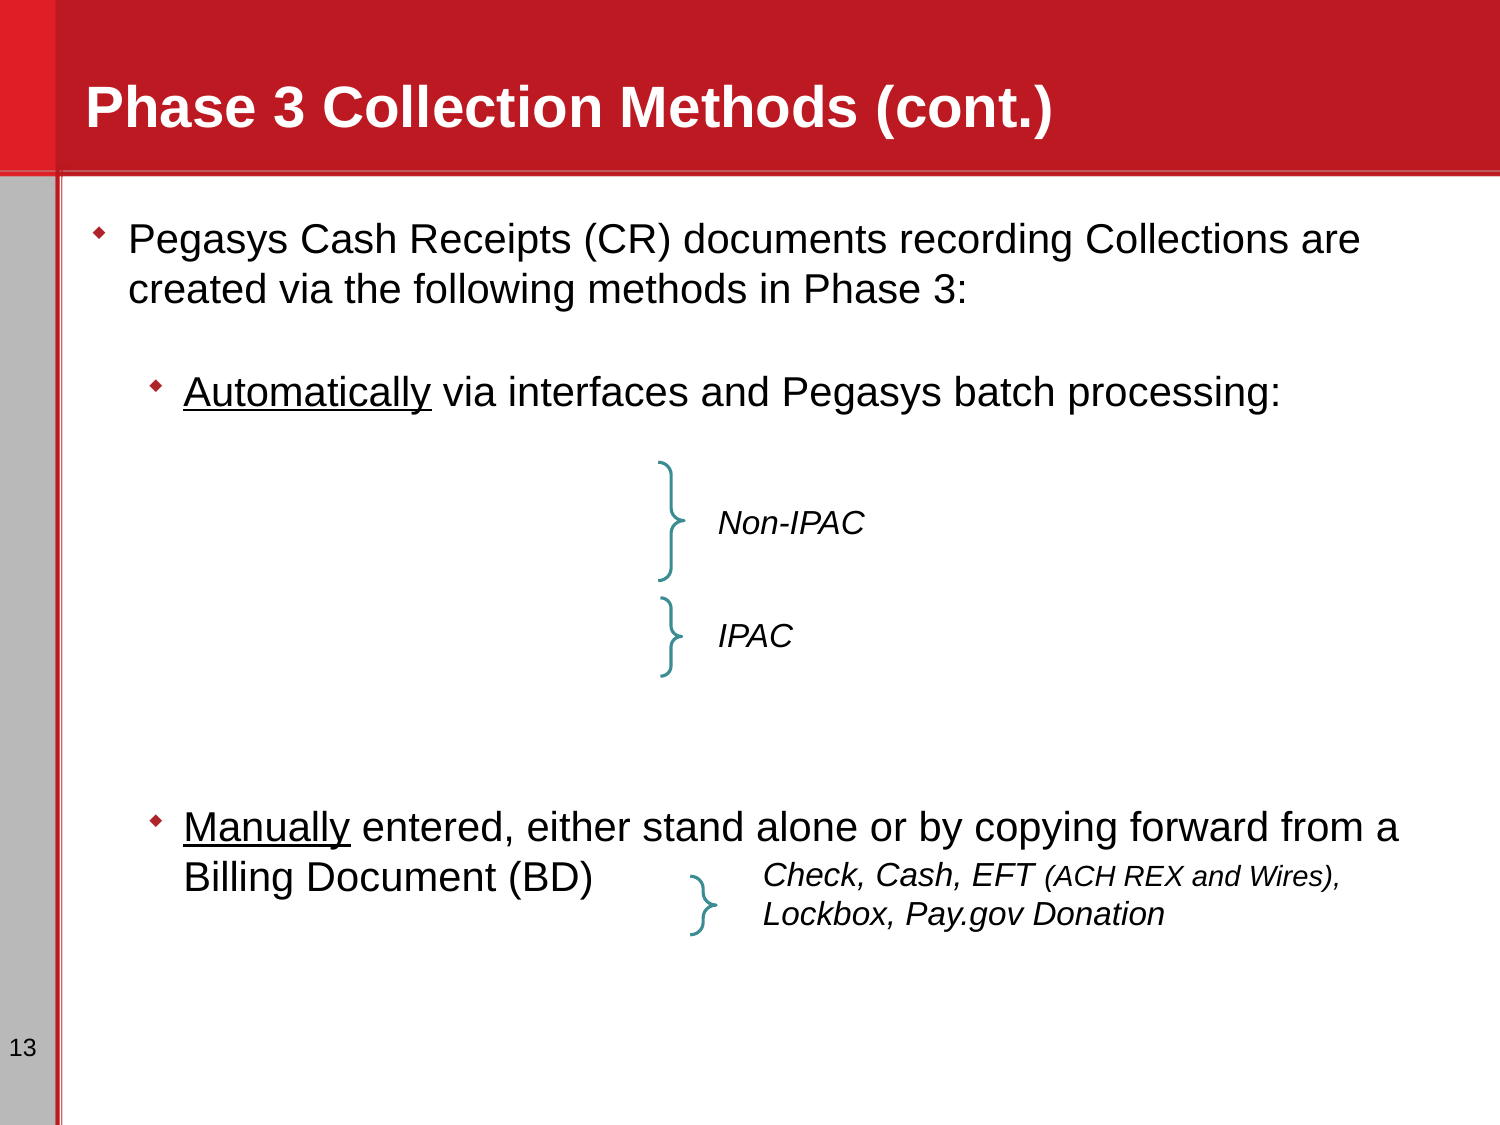

# Phase 3 Collection Methods (cont.)
Pegasys Cash Receipts (CR) documents recording Collections are created via the following methods in Phase 3:

Automatically via interfaces and Pegasys batch processing:

Manually entered, either stand alone or by copying forward from a Billing Document (BD)

Lockbox

Non-IPAC

IPAC
Check, Cash, EFT (ACH REX and Wires), Lockbox, Pay.gov Donation

13